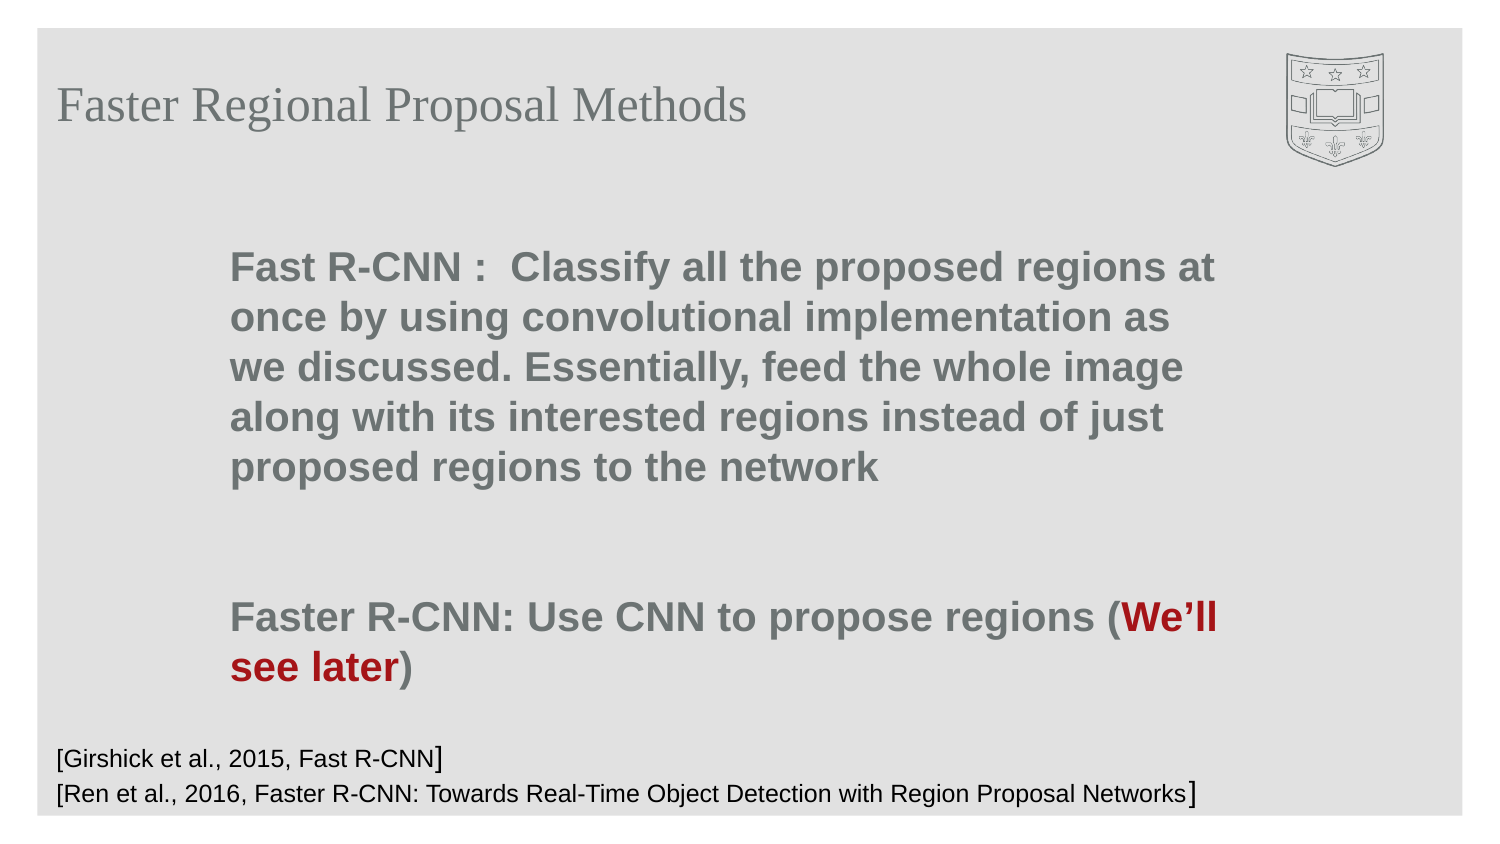

# Faster Regional Proposal Methods

Fast R-CNN :  Classify all the proposed regions at once by using convolutional implementation as we discussed. Essentially, feed the whole image along with its interested regions instead of just proposed regions to the network

Faster R-CNN: Use CNN to propose regions (We’ll see later)
[Girshick et al., 2015, Fast R-CNN]
[Ren et al., 2016, Faster R-CNN: Towards Real-Time Object Detection with Region Proposal Networks]